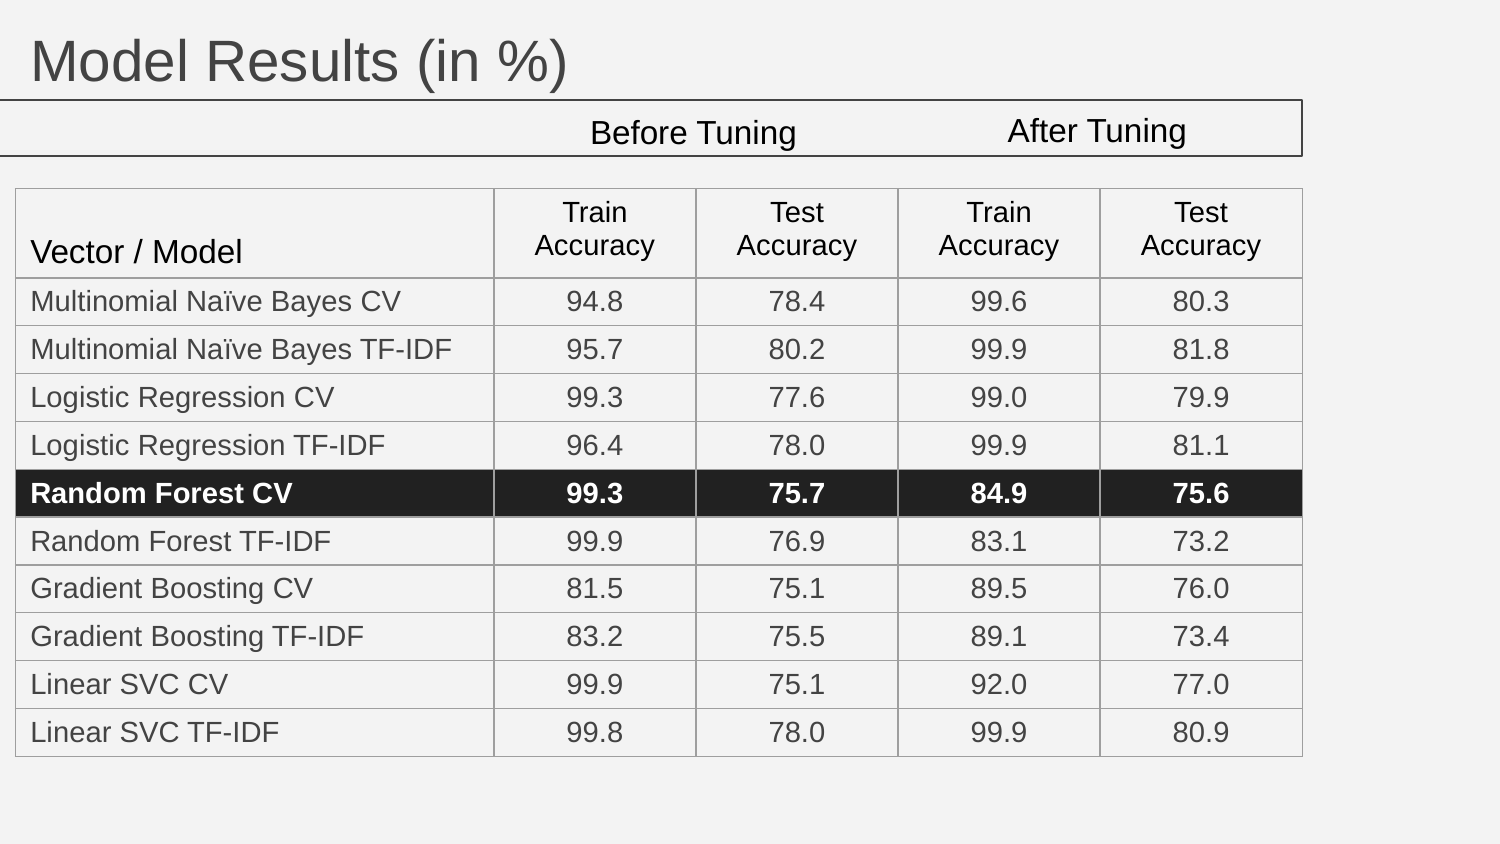

# Model Results (in %)

After Tuning
Before Tuning
| Vector / Model | Train Accuracy | Test Accuracy | Train Accuracy | Test Accuracy |
| --- | --- | --- | --- | --- |
| Multinomial Naïve Bayes CV | 94.8 | 78.4 | 99.6 | 80.3 |
| Multinomial Naïve Bayes TF-IDF | 95.7 | 80.2 | 99.9 | 81.8 |
| Logistic Regression CV | 99.3 | 77.6 | 99.0 | 79.9 |
| Logistic Regression TF-IDF | 96.4 | 78.0 | 99.9 | 81.1 |
| Random Forest CV | 99.3 | 75.7 | 84.9 | 75.6 |
| Random Forest TF-IDF | 99.9 | 76.9 | 83.1 | 73.2 |
| Gradient Boosting CV | 81.5 | 75.1 | 89.5 | 76.0 |
| Gradient Boosting TF-IDF | 83.2 | 75.5 | 89.1 | 73.4 |
| Linear SVC CV | 99.9 | 75.1 | 92.0 | 77.0 |
| Linear SVC TF-IDF | 99.8 | 78.0 | 99.9 | 80.9 |